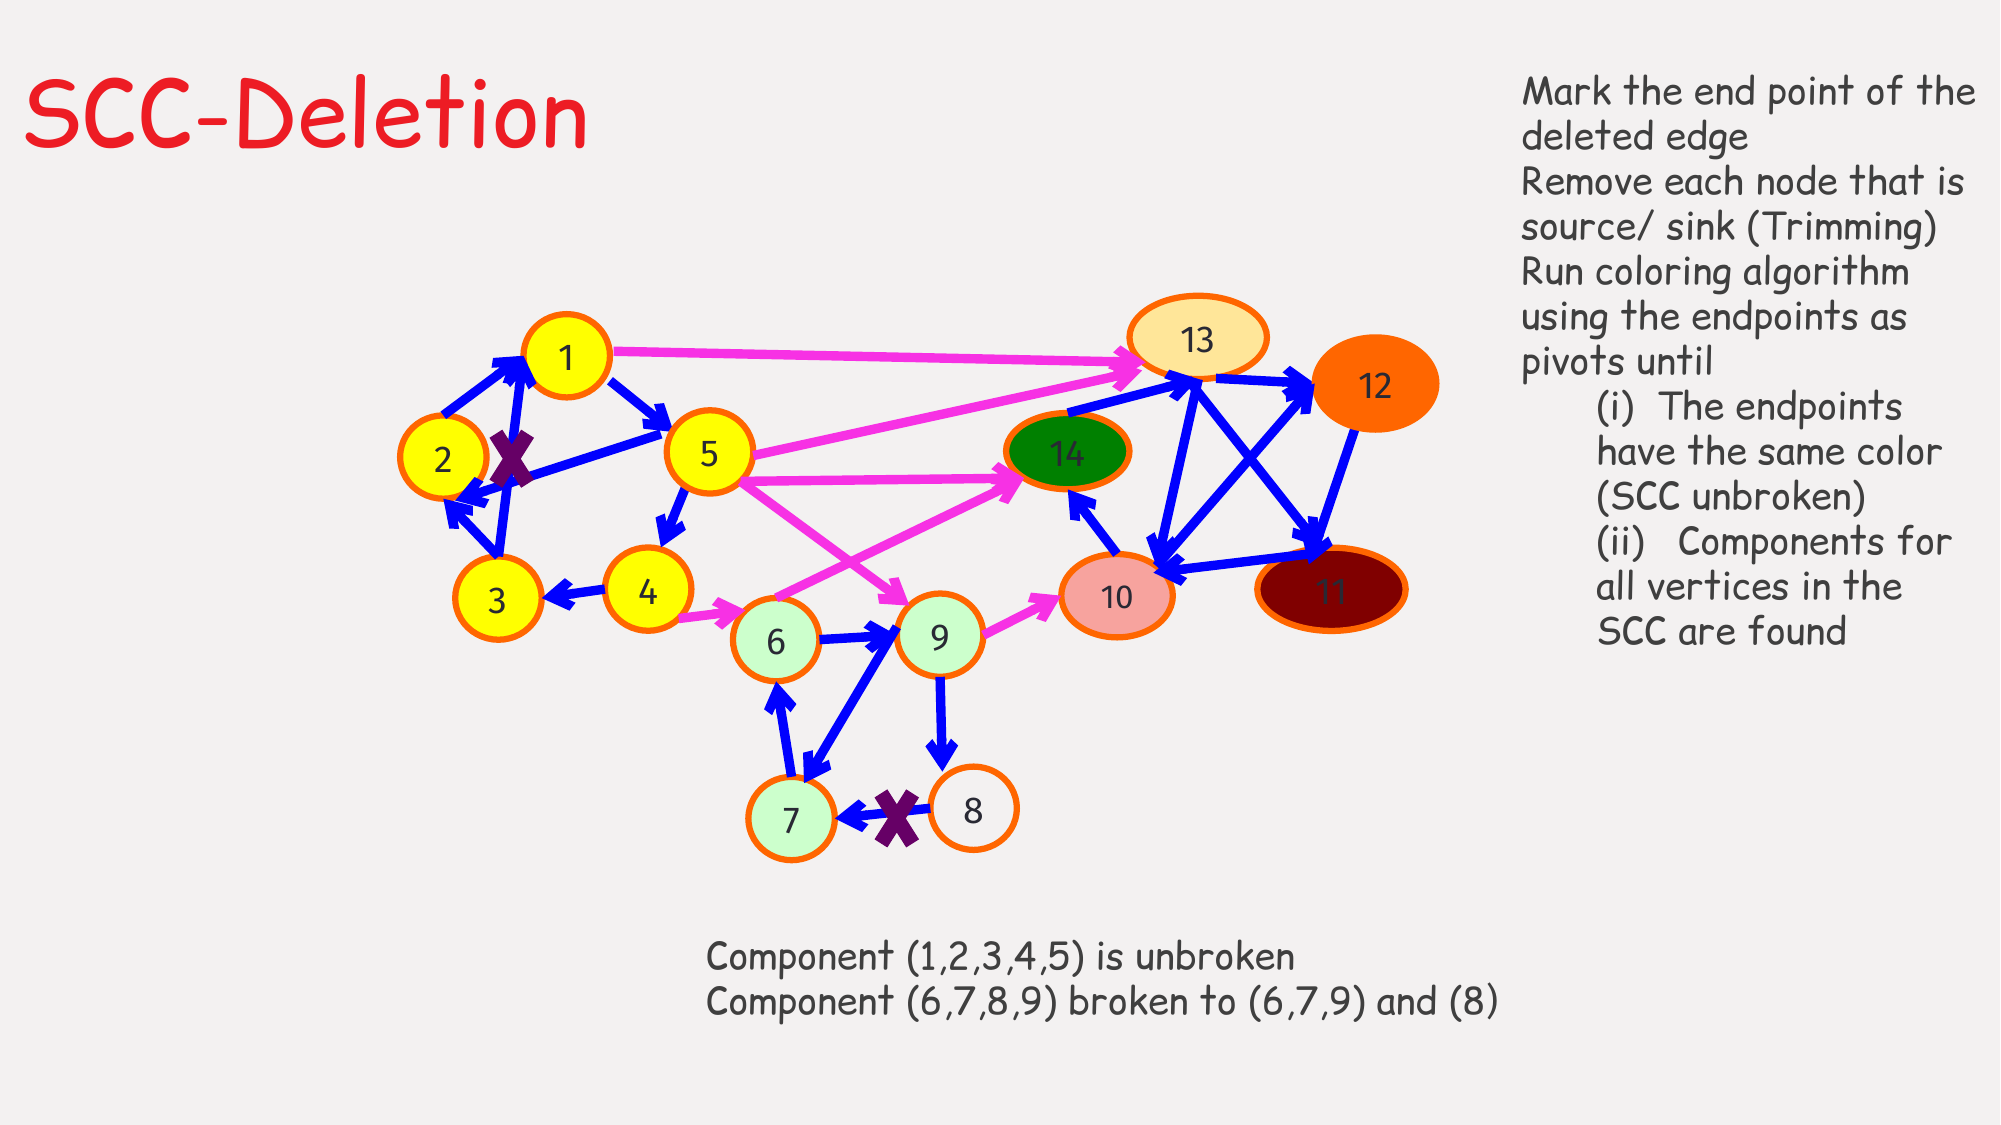

# SCC-Deletion
Mark the end point of the deleted edge
Remove each node that is source/ sink (Trimming)
Run coloring algorithm using the endpoints as pivots until
(i)  The endpoints have the same color (SCC unbroken)
(ii)   Components for all vertices in the SCC are found

13
1
12
5
14
2
4
11
10
3
9
6
8
7

Component (1,2,3,4,5) is unbroken
Component (6,7,8,9) broken to (6,7,9) and (8)